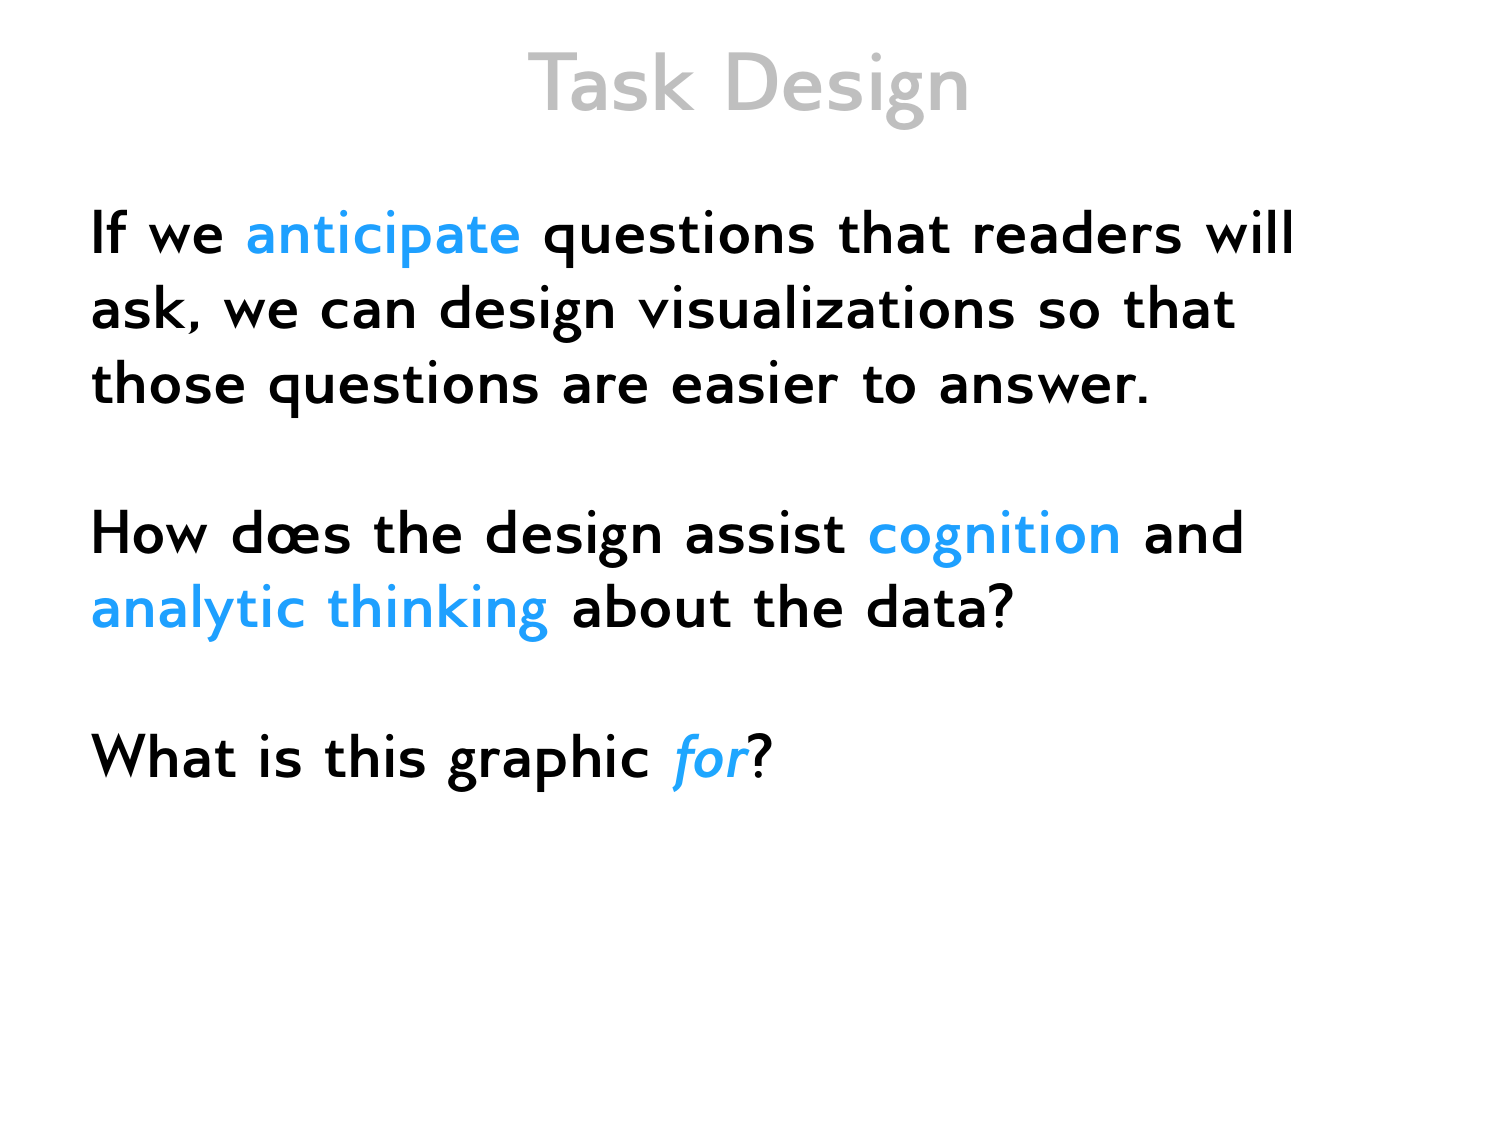

# Task Design
If we anticipate questions that readers will ask, we can design visualizations so that those questions are easier to answer.

How does the design assist cognition and analytic thinking about the data?

What is this graphic for?